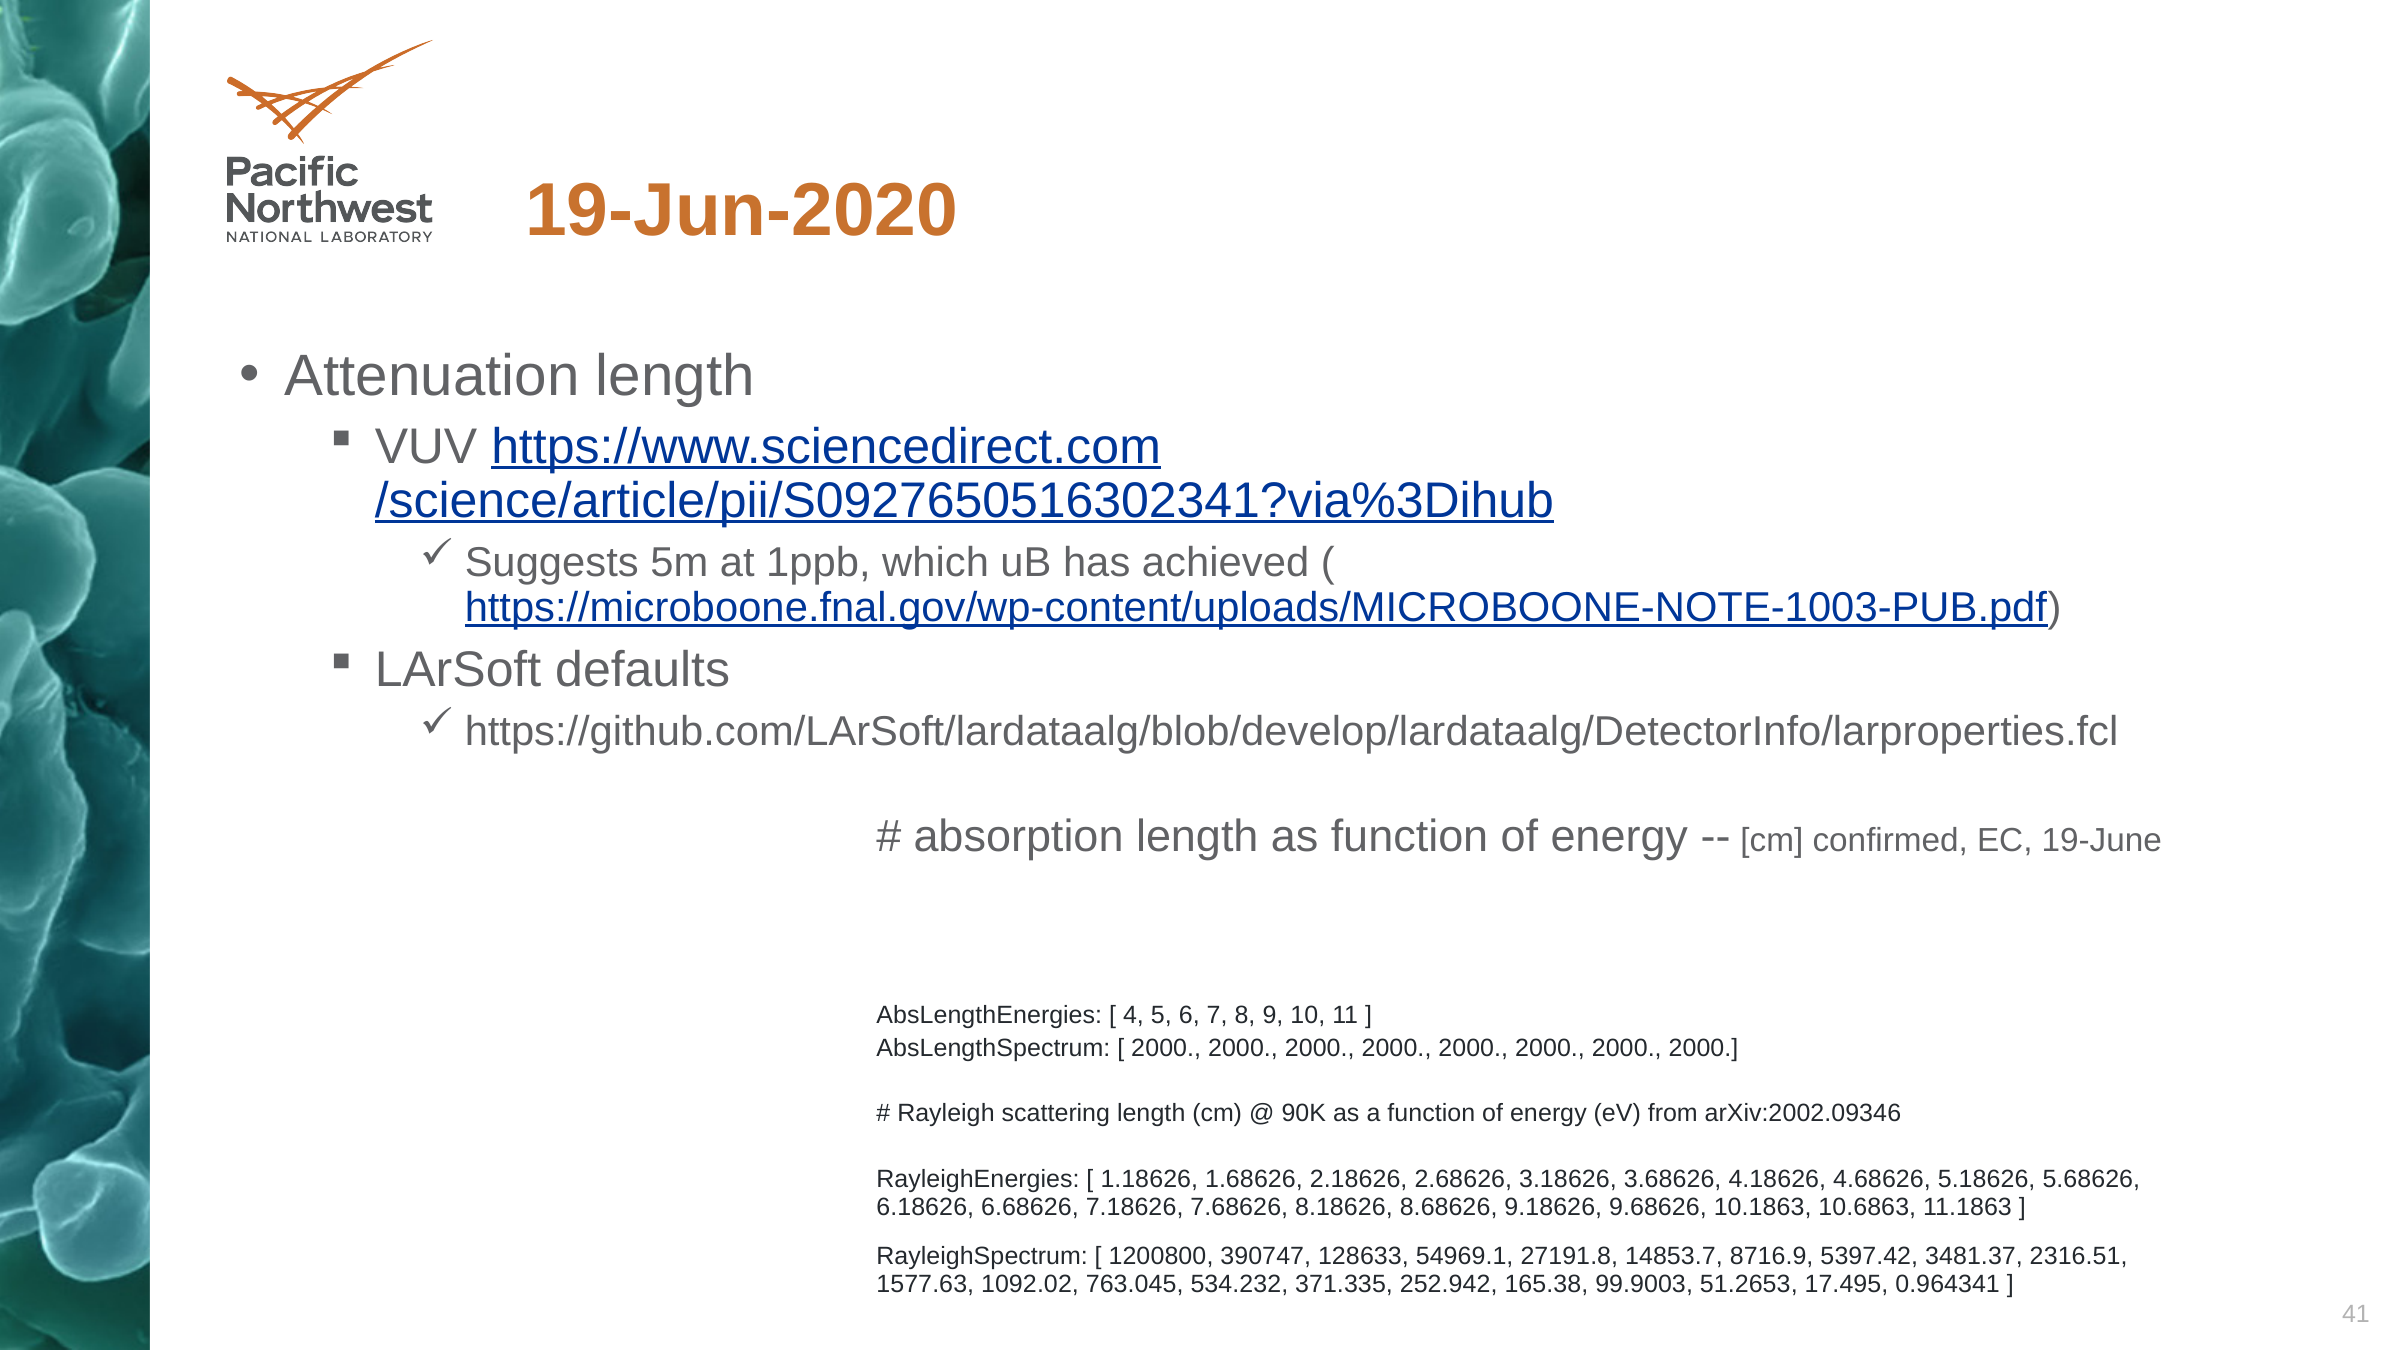

# 19-Jun-2020

Attenuation length
VUV https://www.sciencedirect.com/science/article/pii/S0927650516302341?via%3Dihub
Suggests 5m at 1ppb, which uB has achieved (https://microboone.fnal.gov/wp-content/uploads/MICROBOONE-NOTE-1003-PUB.pdf)
LArSoft defaults
https://github.com/LArSoft/lardataalg/blob/develop/lardataalg/DetectorInfo/larproperties.fcl

|  |  |
| --- | --- |
|  | # absorption length as function of energy -- [cm] confirmed, EC, 19-June |
|  | AbsLengthEnergies: [ 4, 5, 6, 7, 8, 9, 10, 11 ] |
|  | AbsLengthSpectrum: [ 2000., 2000., 2000., 2000., 2000., 2000., 2000., 2000.] |
|  |  |
|  | # Rayleigh scattering length (cm) @ 90K as a function of energy (eV) from arXiv:2002.09346 |
|  |  |
|  | RayleighEnergies: [ 1.18626, 1.68626, 2.18626, 2.68626, 3.18626, 3.68626, 4.18626, 4.68626, 5.18626, 5.68626, 6.18626, 6.68626, 7.18626, 7.68626, 8.18626, 8.68626, 9.18626, 9.68626, 10.1863, 10.6863, 11.1863 ] |
|  | RayleighSpectrum: [ 1200800, 390747, 128633, 54969.1, 27191.8, 14853.7, 8716.9, 5397.42, 3481.37, 2316.51, 1577.63, 1092.02, 763.045, 534.232, 371.335, 252.942, 165.38, 99.9003, 51.2653, 17.495, 0.964341 ] |
|  |  |
41